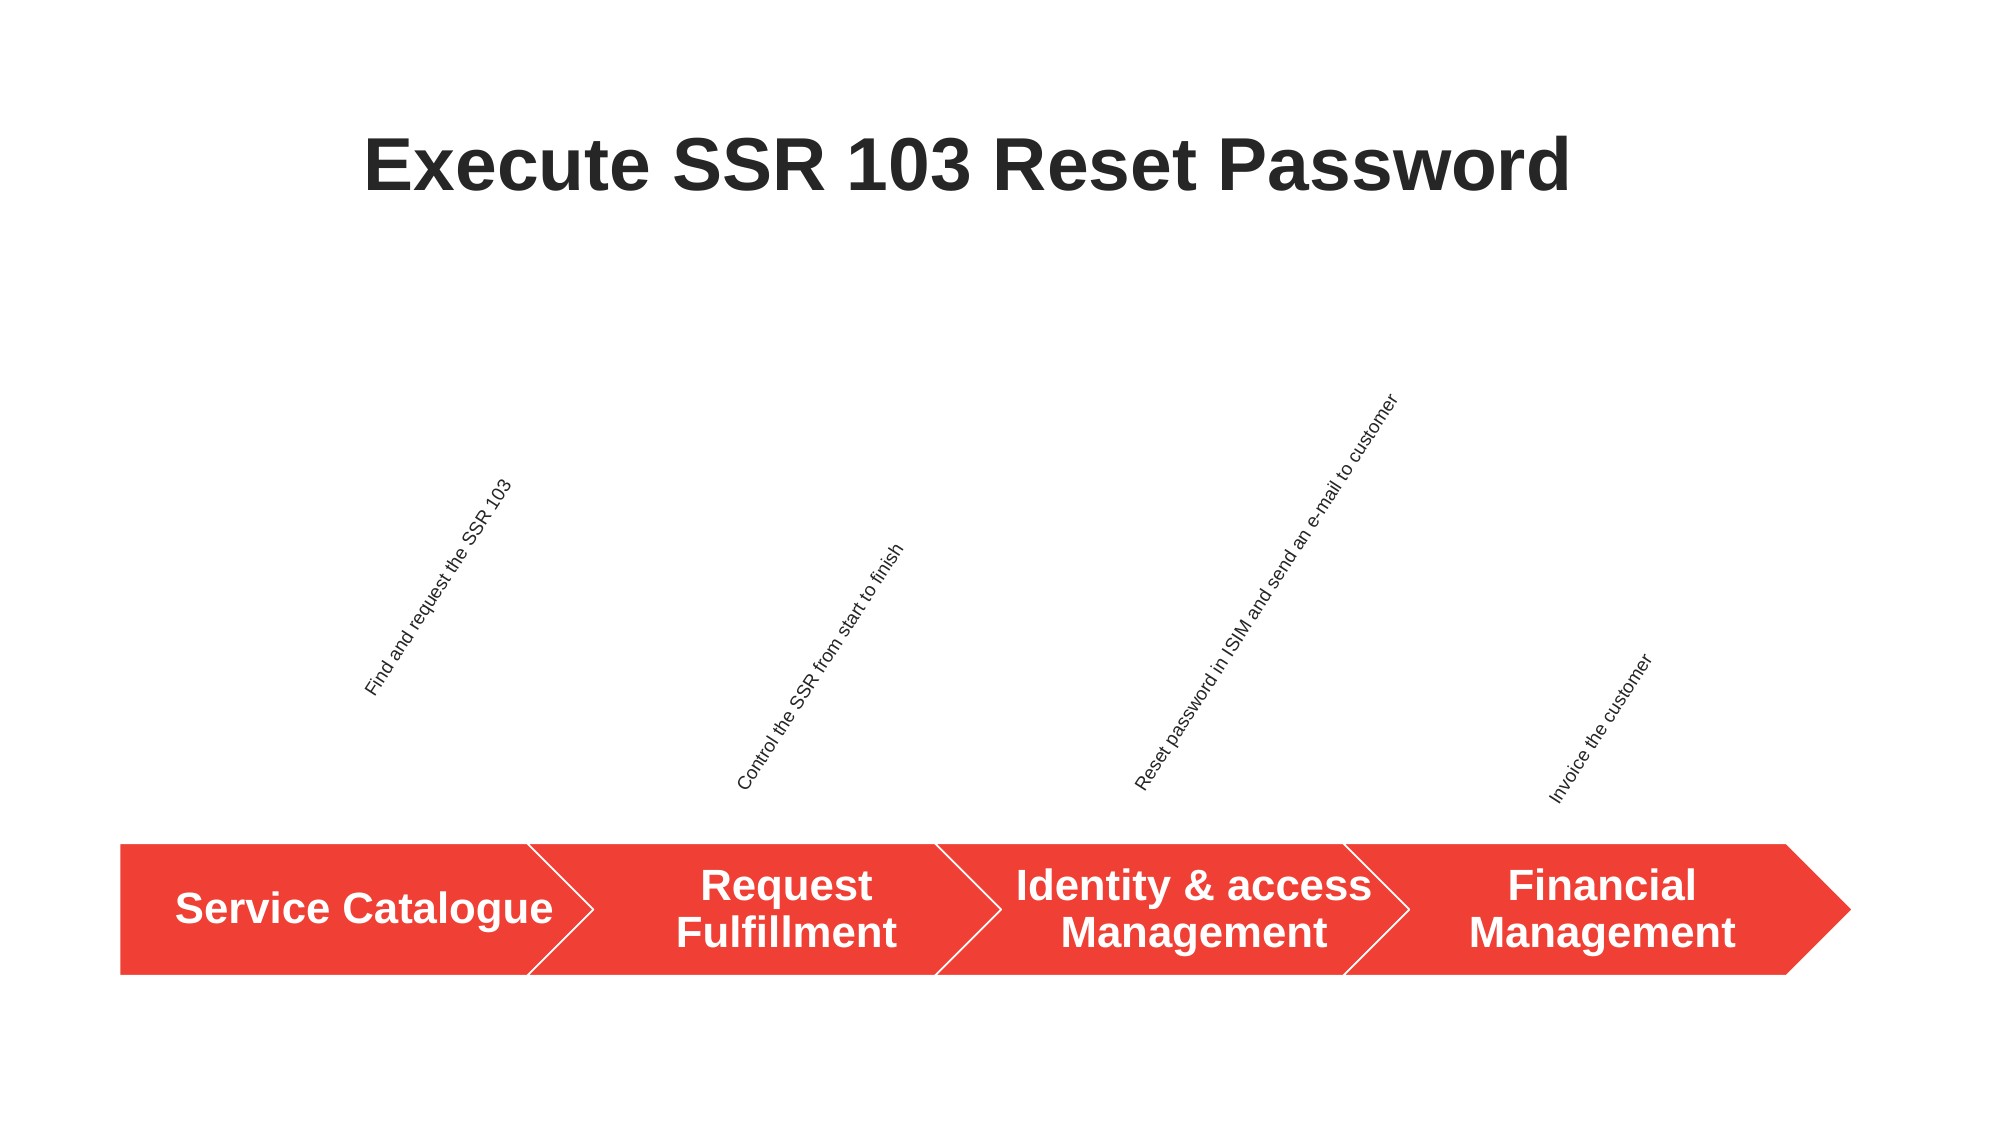

55
Execute SSR 103 Reset Password
Control the SSR from start to finish
Reset password in ISIM and send an e-mail to customer
Invoice the customer
Find and request the SSR 103
Service Catalogue
Request Fulfillment
Identity & access Management
Financial Management